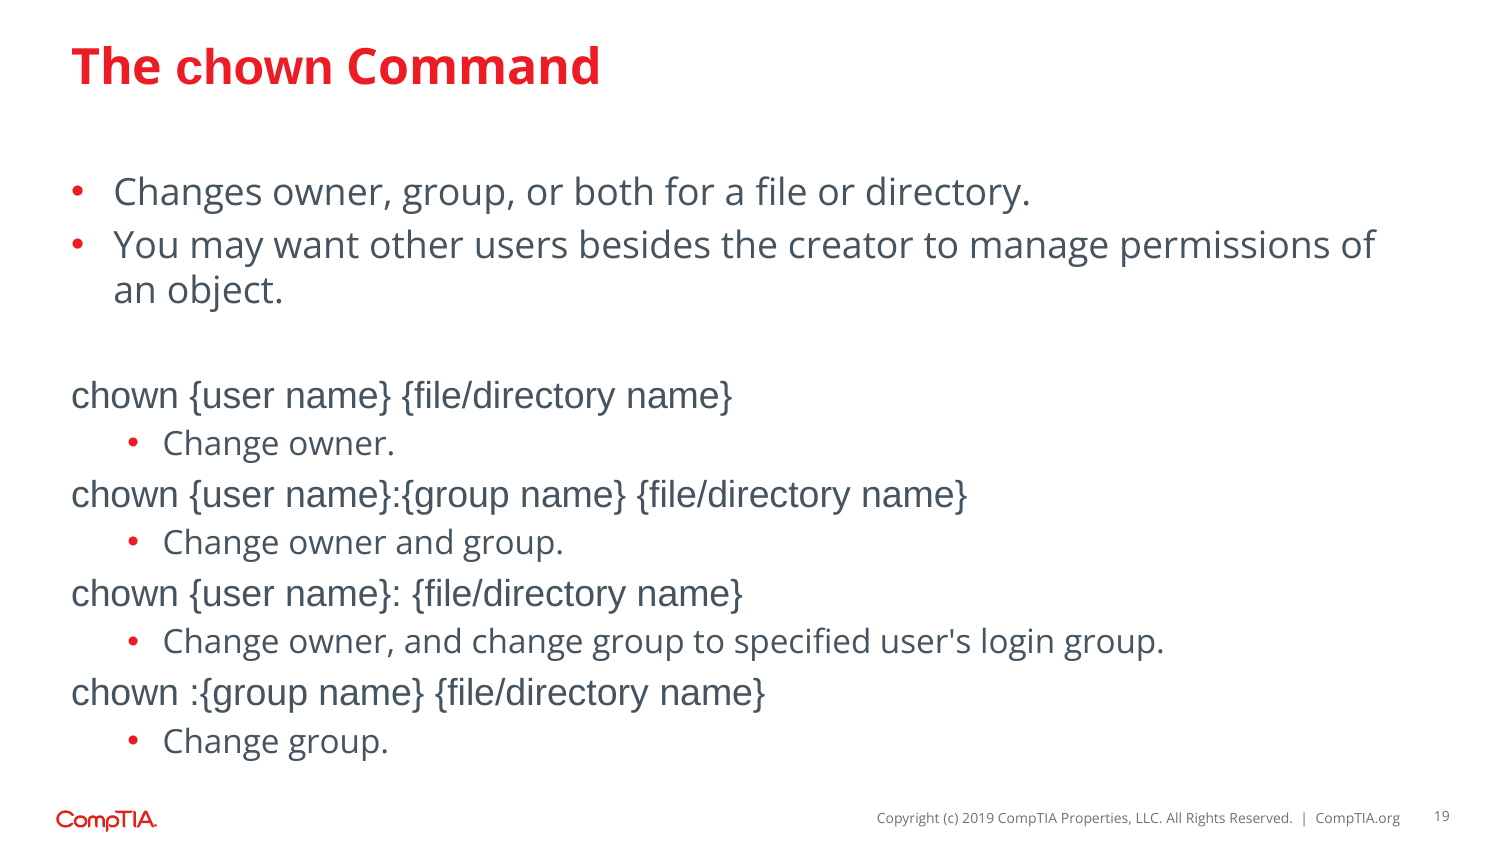

# The chown Command
Changes owner, group, or both for a file or directory.
You may want other users besides the creator to manage permissions of an object.

chown {user name} {file/directory name}
Change owner.
chown {user name}:{group name} {file/directory name}
Change owner and group.
chown {user name}: {file/directory name}
Change owner, and change group to specified user's login group.
chown :{group name} {file/directory name}
Change group.
19